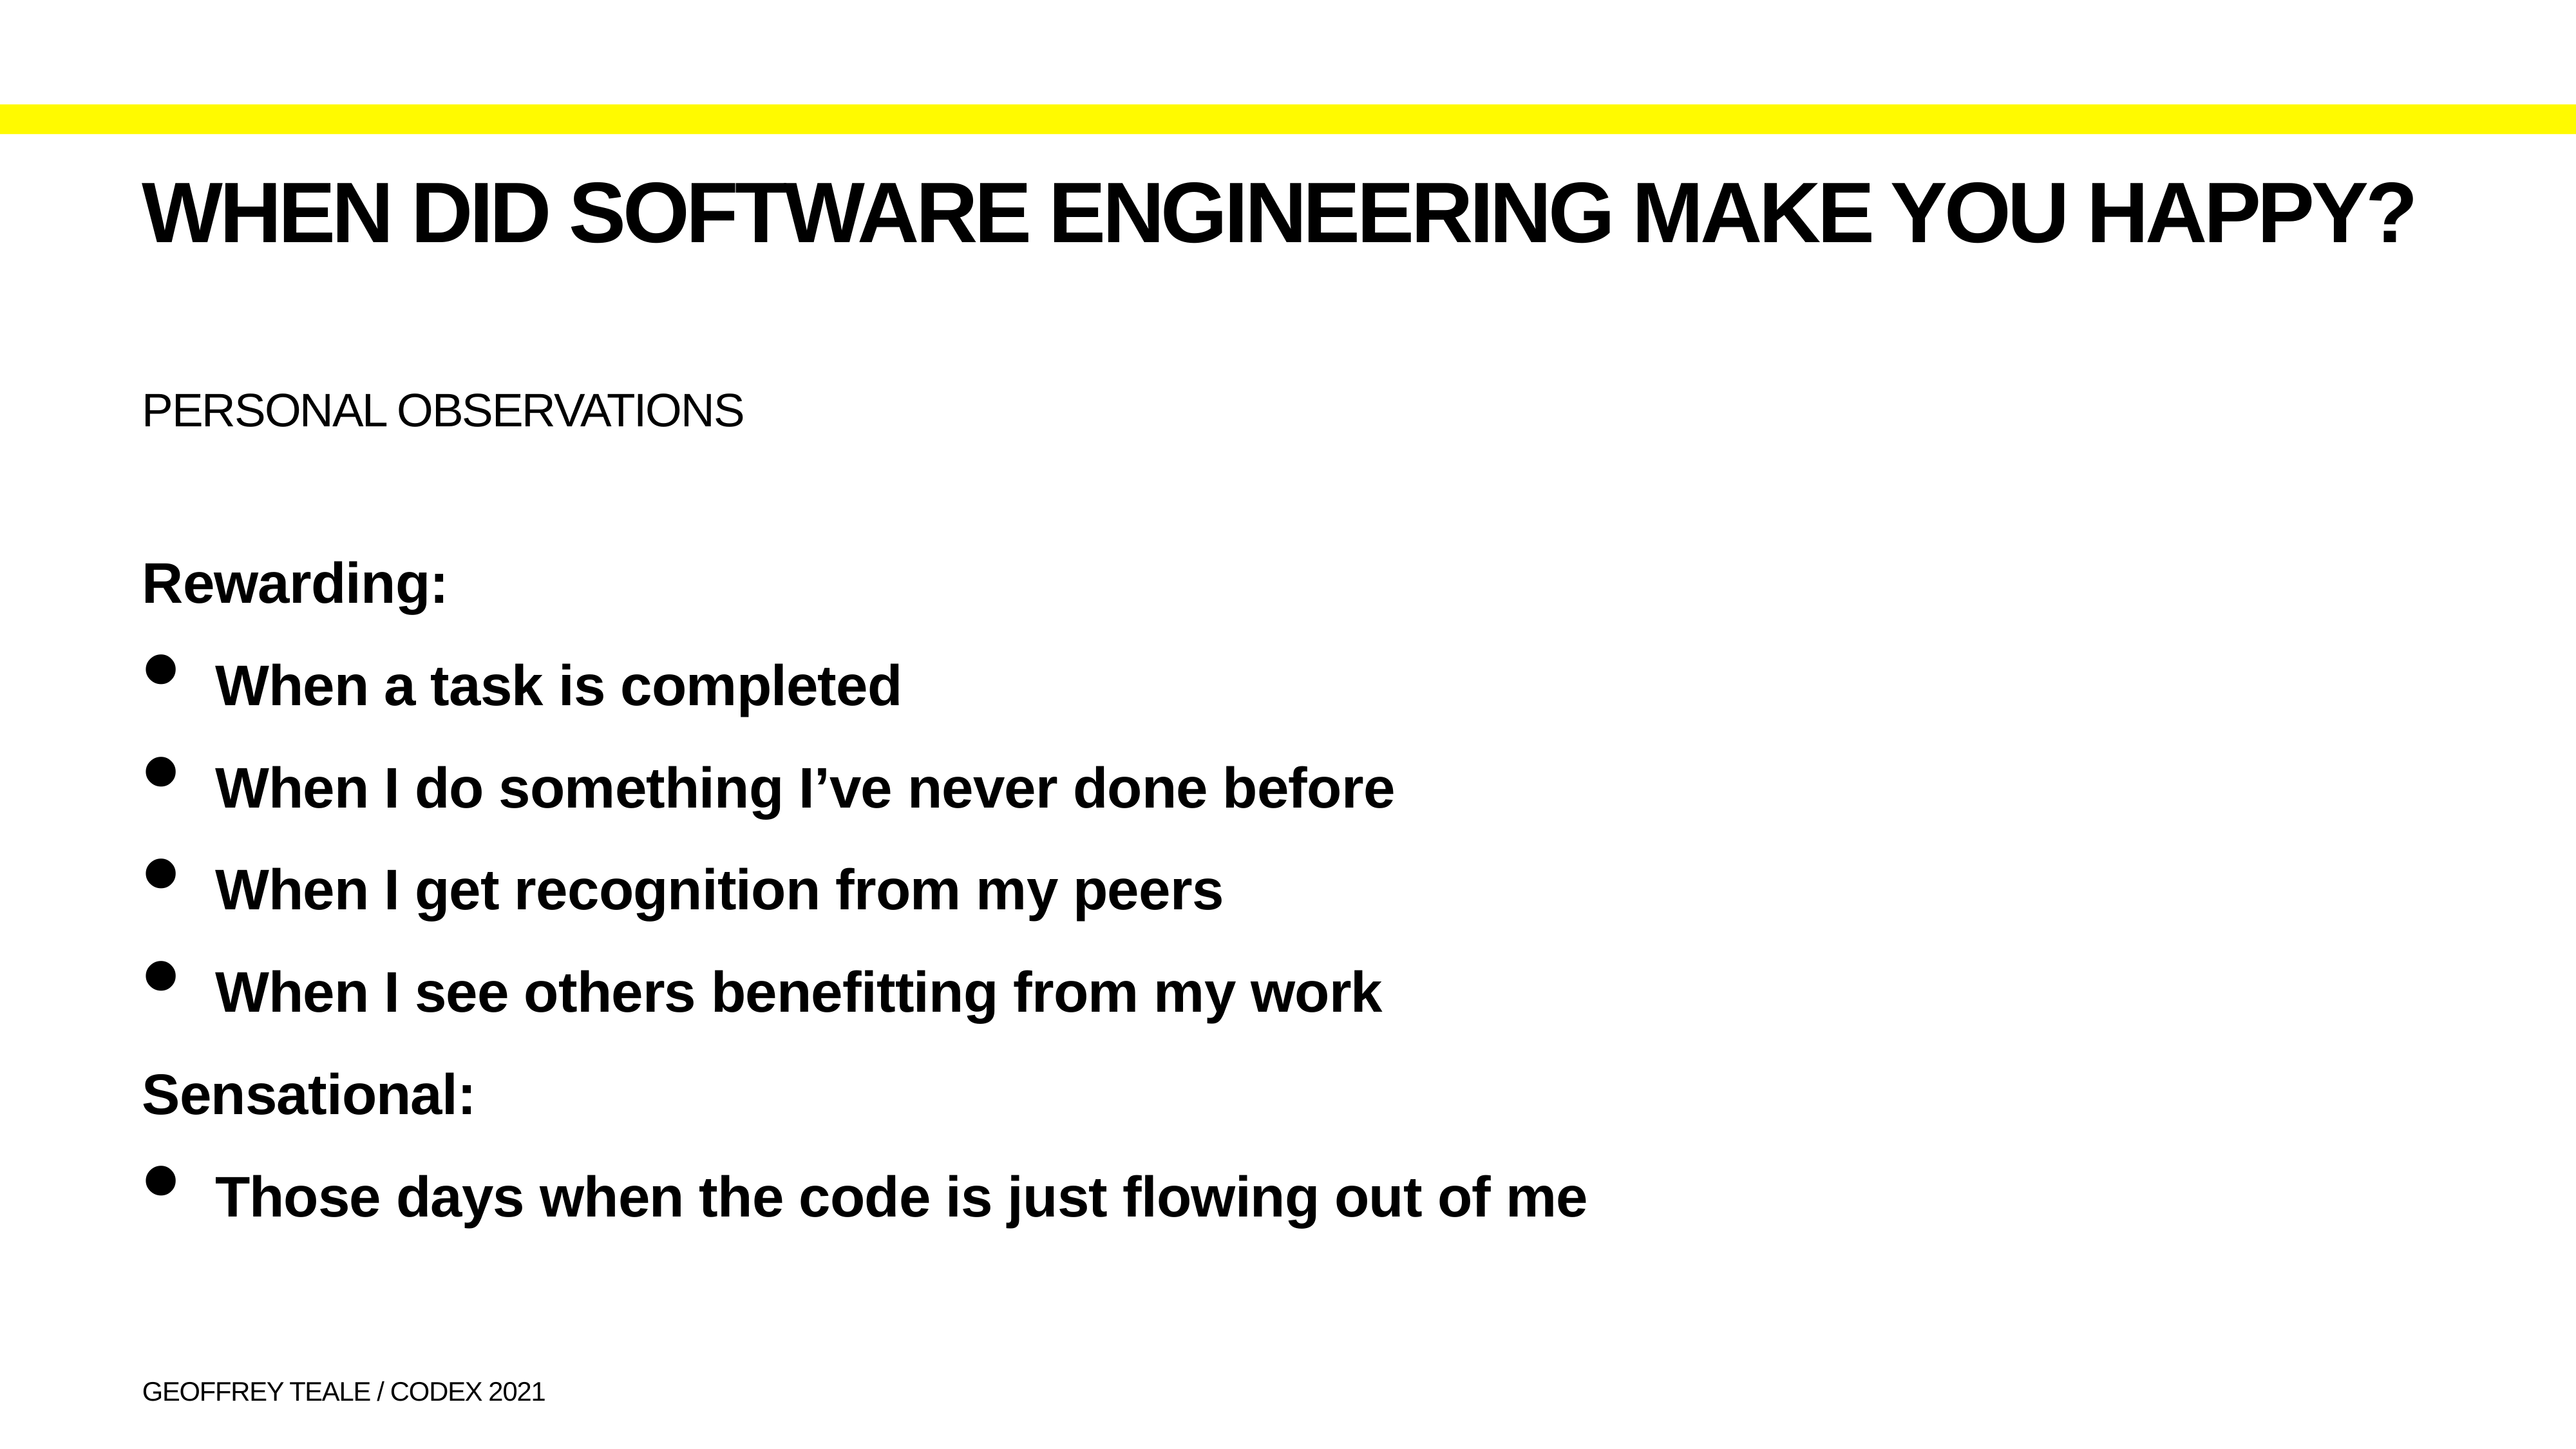

# When did Software Engineering make you happy?
Personal observations
Rewarding:
When a task is completed
When I do something I’ve never done before
When I get recognition from my peers
When I see others benefitting from my work
Sensational:
Those days when the code is just flowing out of me
GEOFFREY TEALE / CODEX 2021